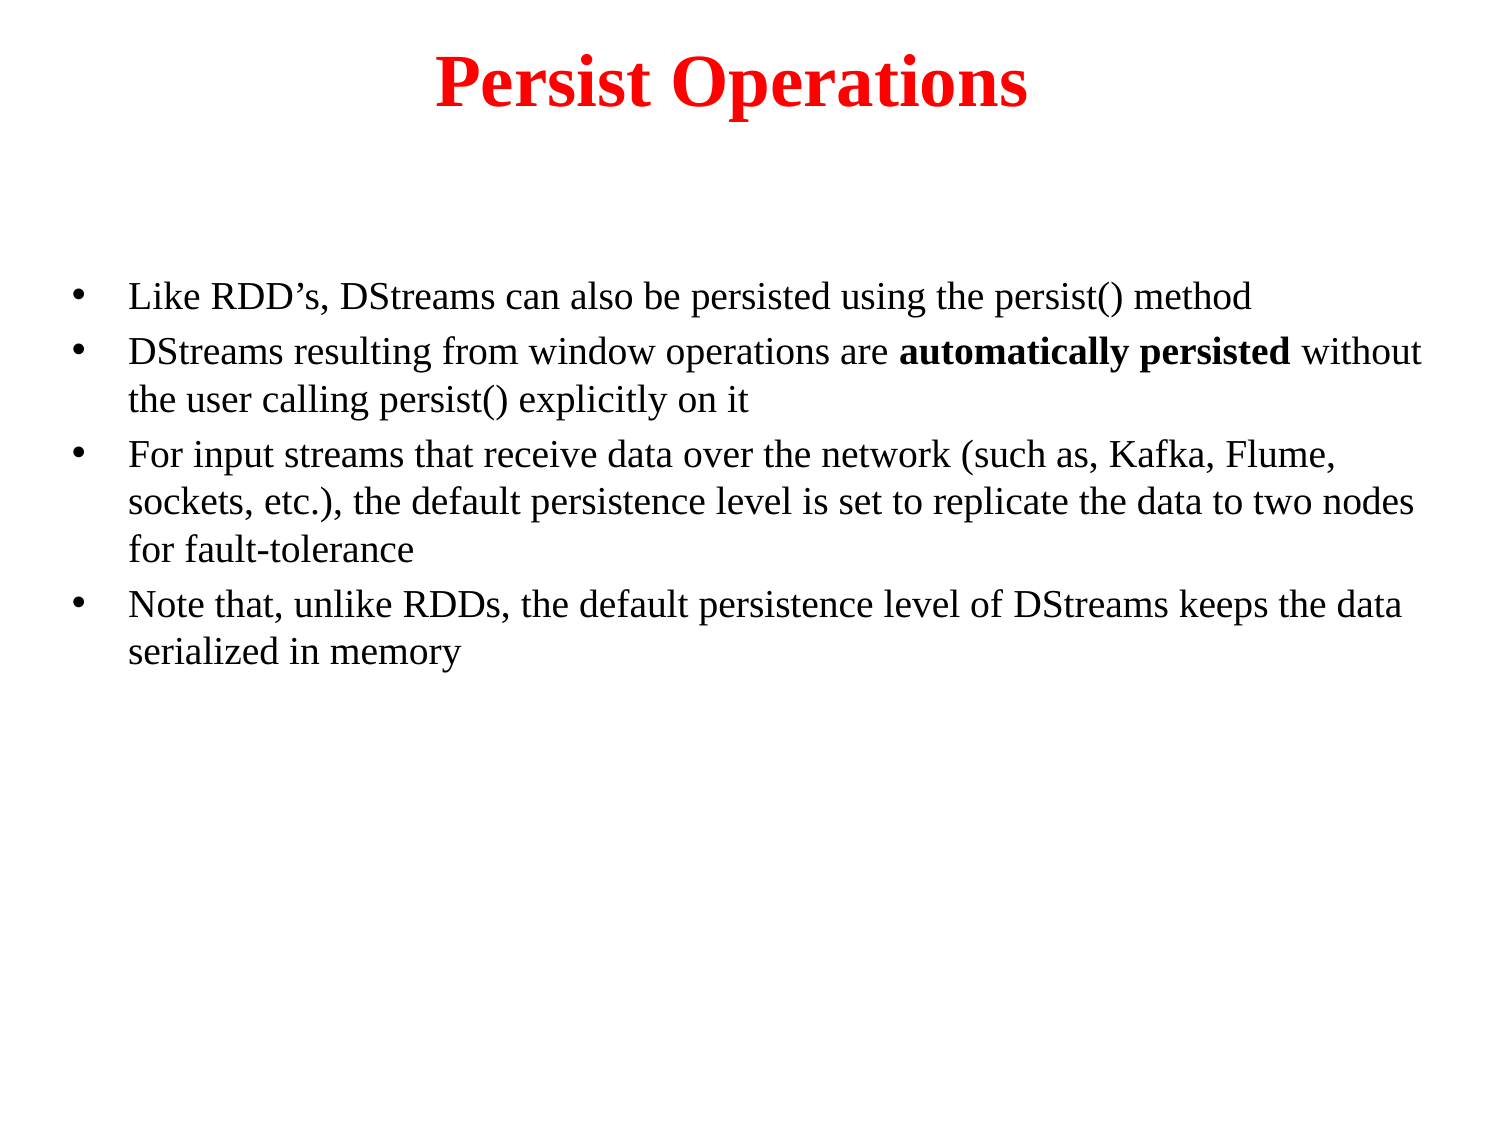

# Persist Operations
Like RDD’s, DStreams can also be persisted using the persist() method
DStreams resulting from window operations are automatically persisted without the user calling persist() explicitly on it
For input streams that receive data over the network (such as, Kafka, Flume, sockets, etc.), the default persistence level is set to replicate the data to two nodes for fault-tolerance
Note that, unlike RDDs, the default persistence level of DStreams keeps the data serialized in memory